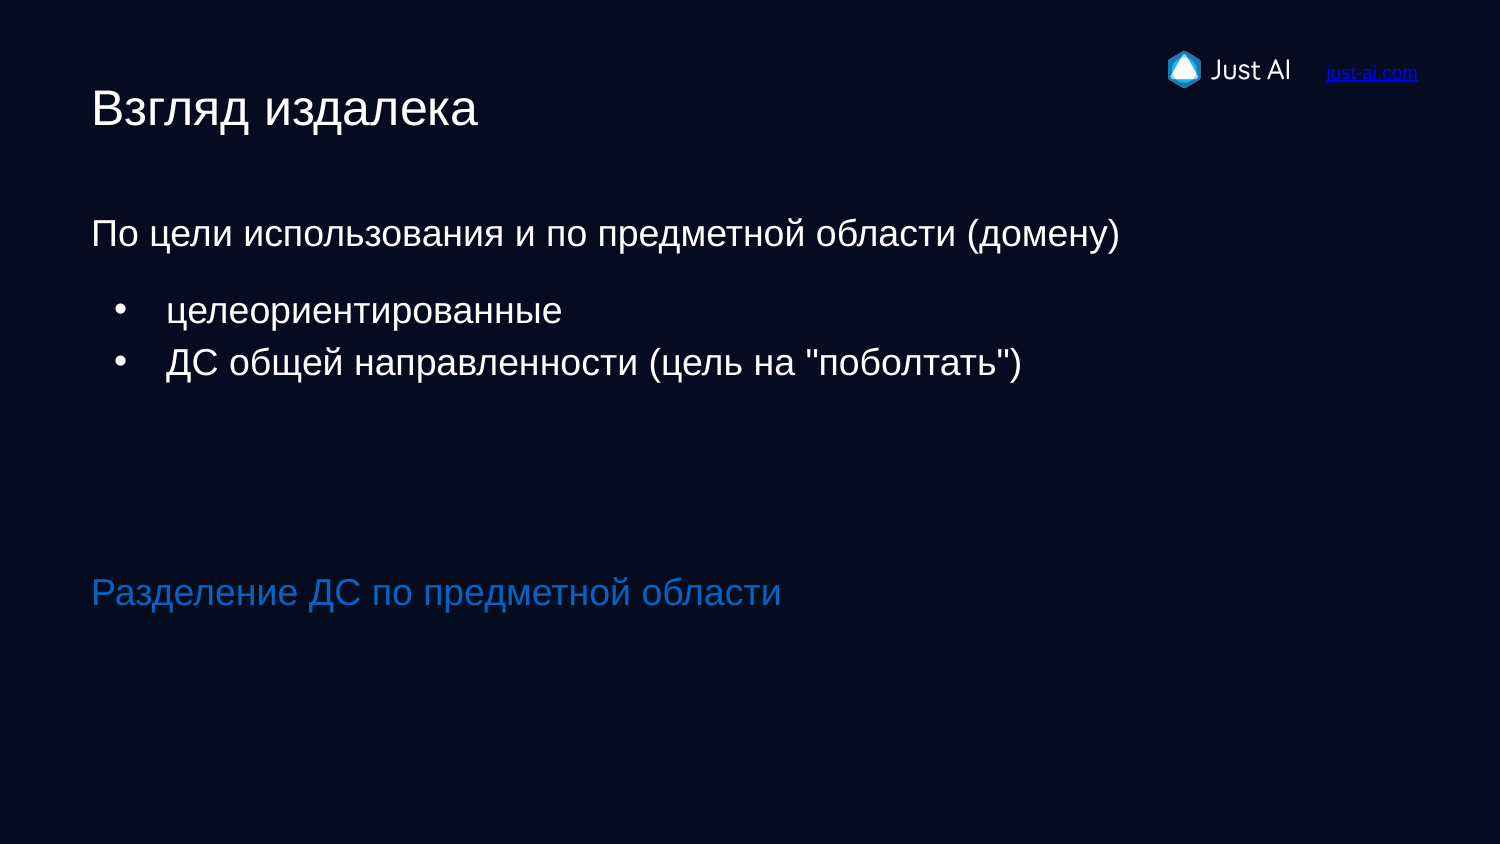

# Взгляд издалека
По цели использования и по предметной области (домену)
целеориентированные
ДС общей направленности (цель на "поболтать")

Разделение ДС по предметной области